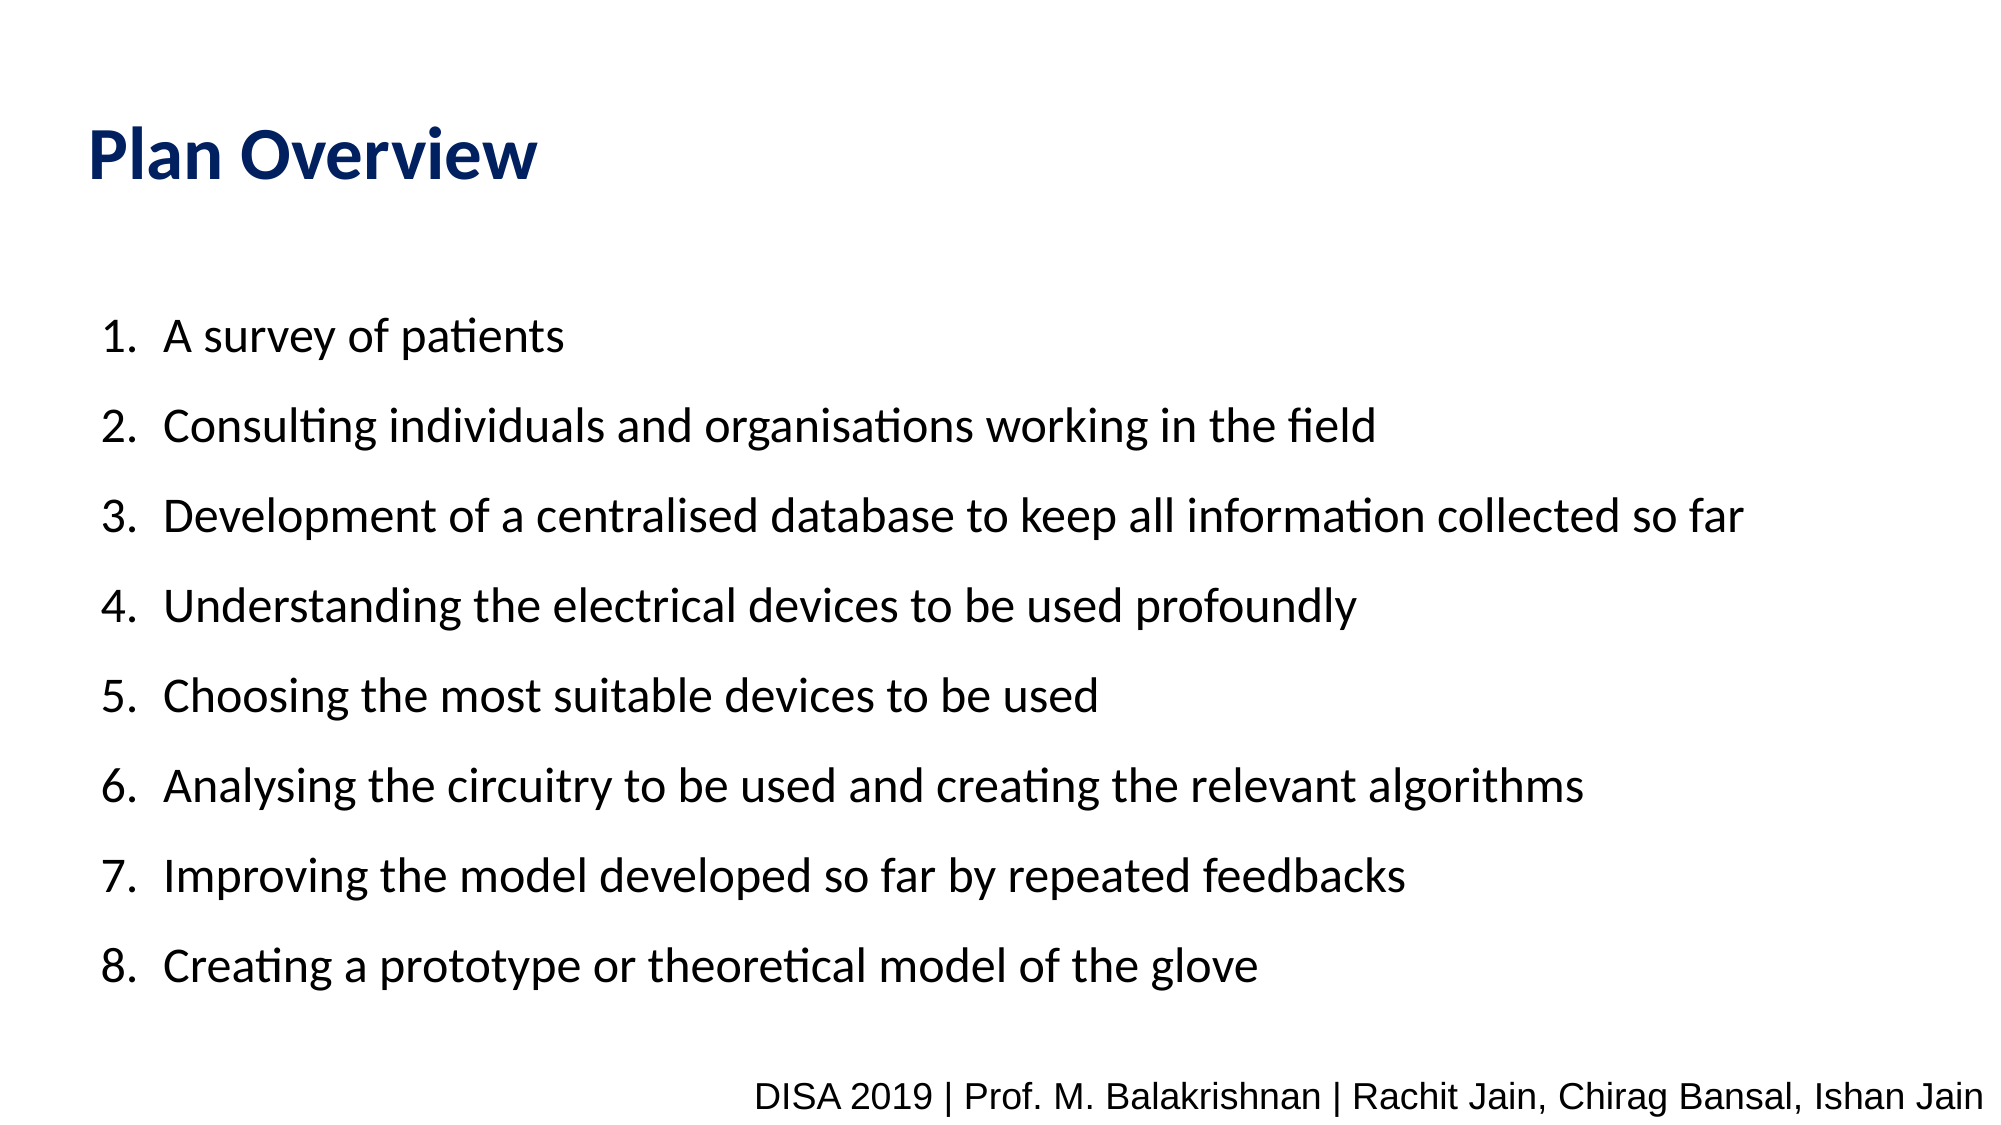

# Plan Overview
A survey of patients
Consulting individuals and organisations working in the field
Development of a centralised database to keep all information collected so far
Understanding the electrical devices to be used profoundly
Choosing the most suitable devices to be used
Analysing the circuitry to be used and creating the relevant algorithms
Improving the model developed so far by repeated feedbacks
Creating a prototype or theoretical model of the glove
DISA 2019 | Prof. M. Balakrishnan | Rachit Jain, Chirag Bansal, Ishan Jain